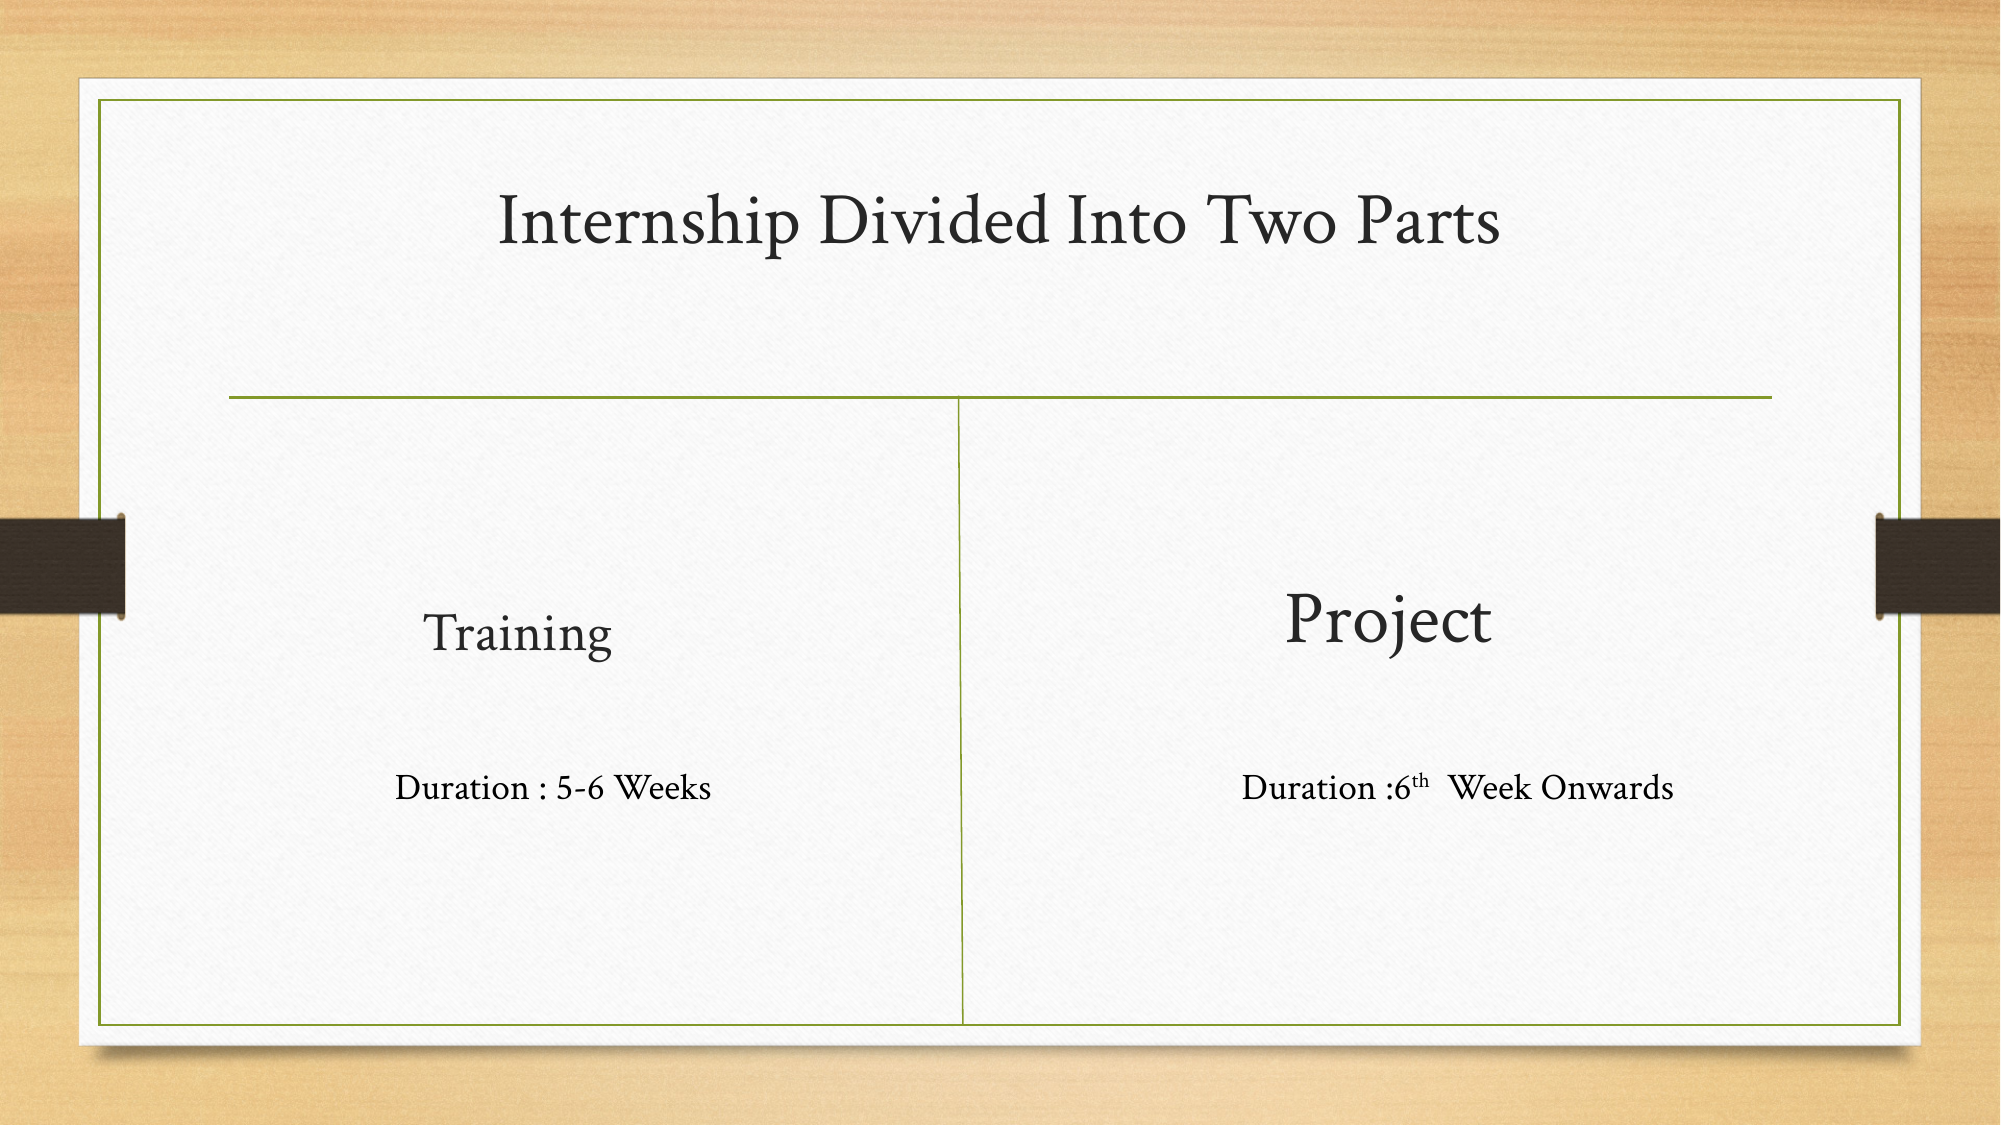

# Internship Divided Into Two Parts
Project
Training

Duration : 5-6 Weeks
Duration :6th  Week Onwards